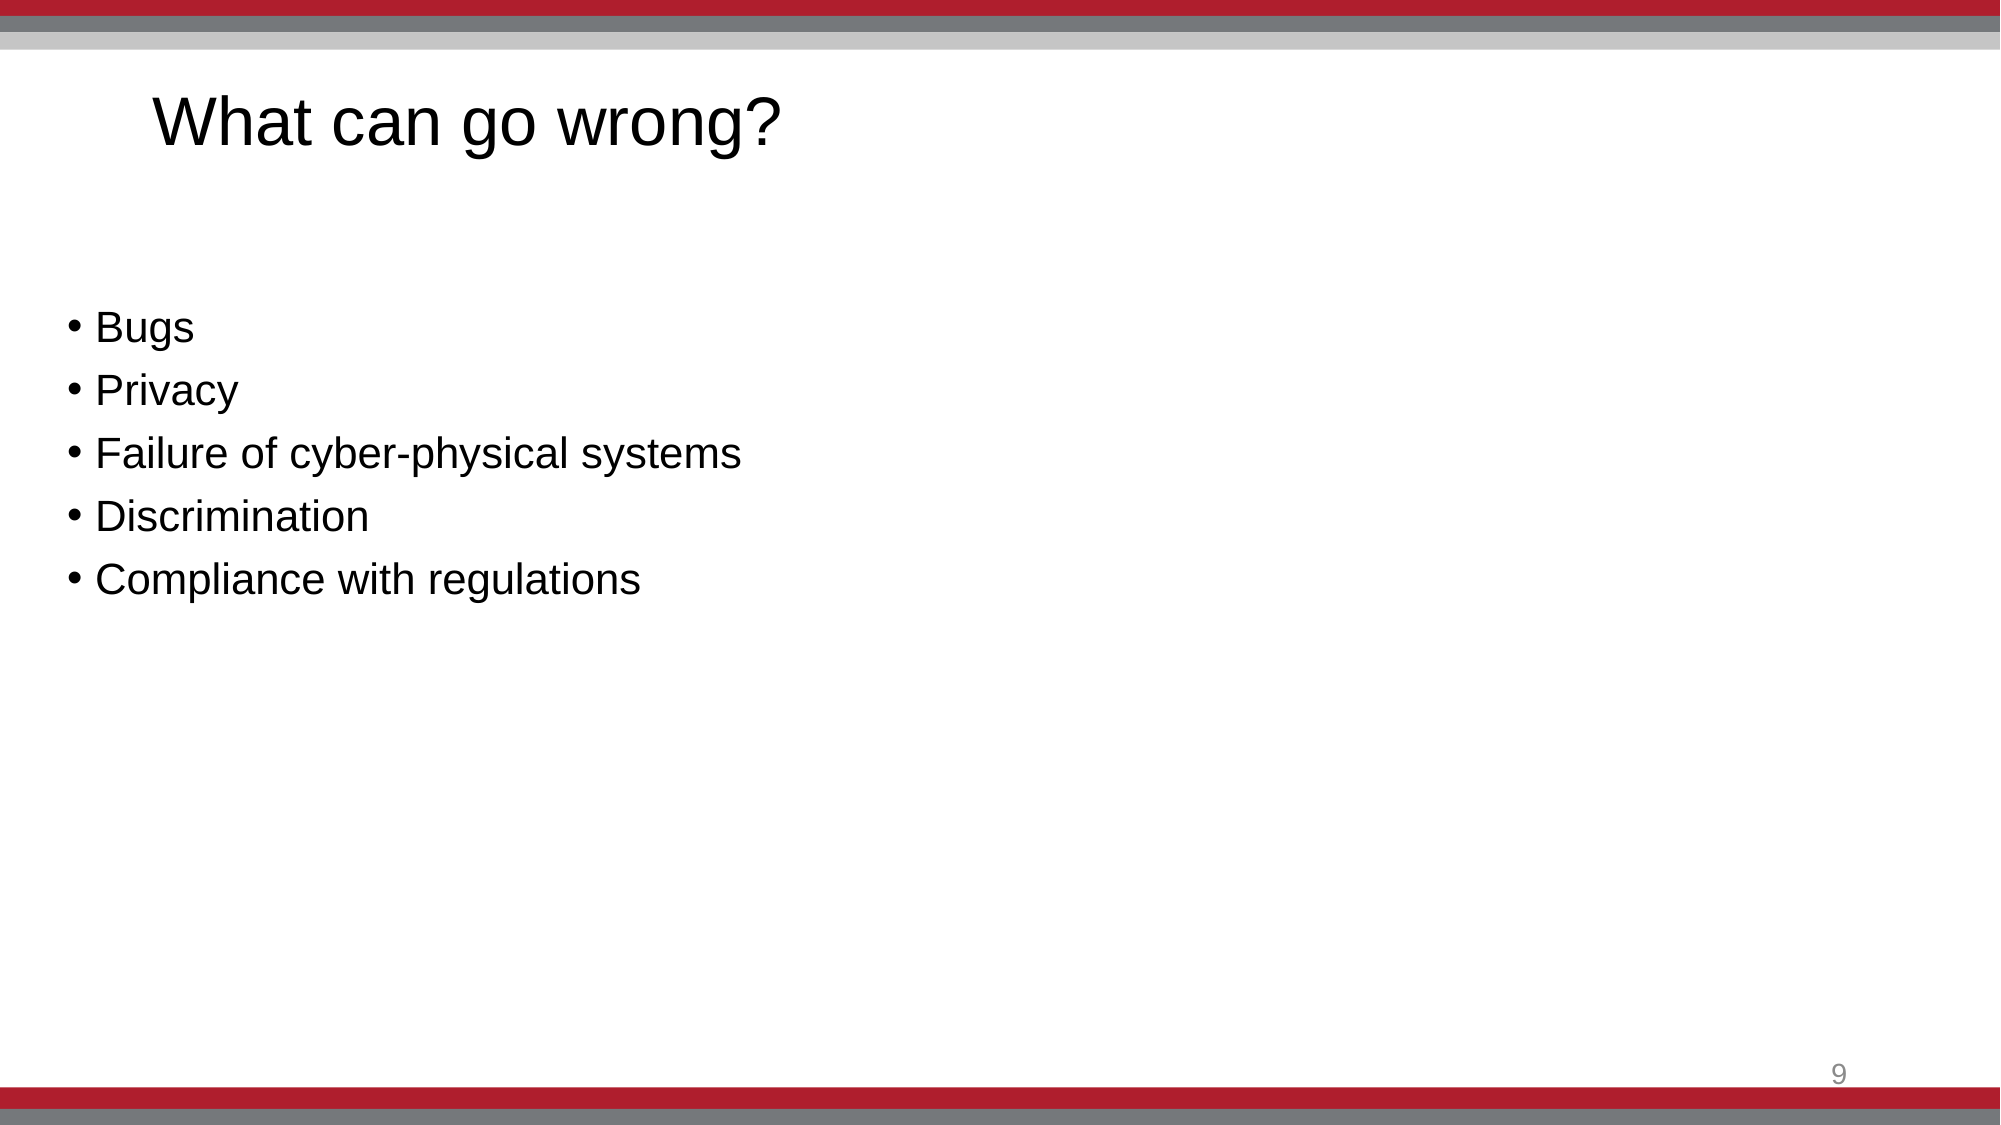

# What can go wrong?
Bugs
Privacy
Failure of cyber-physical systems
Discrimination
Compliance with regulations

9